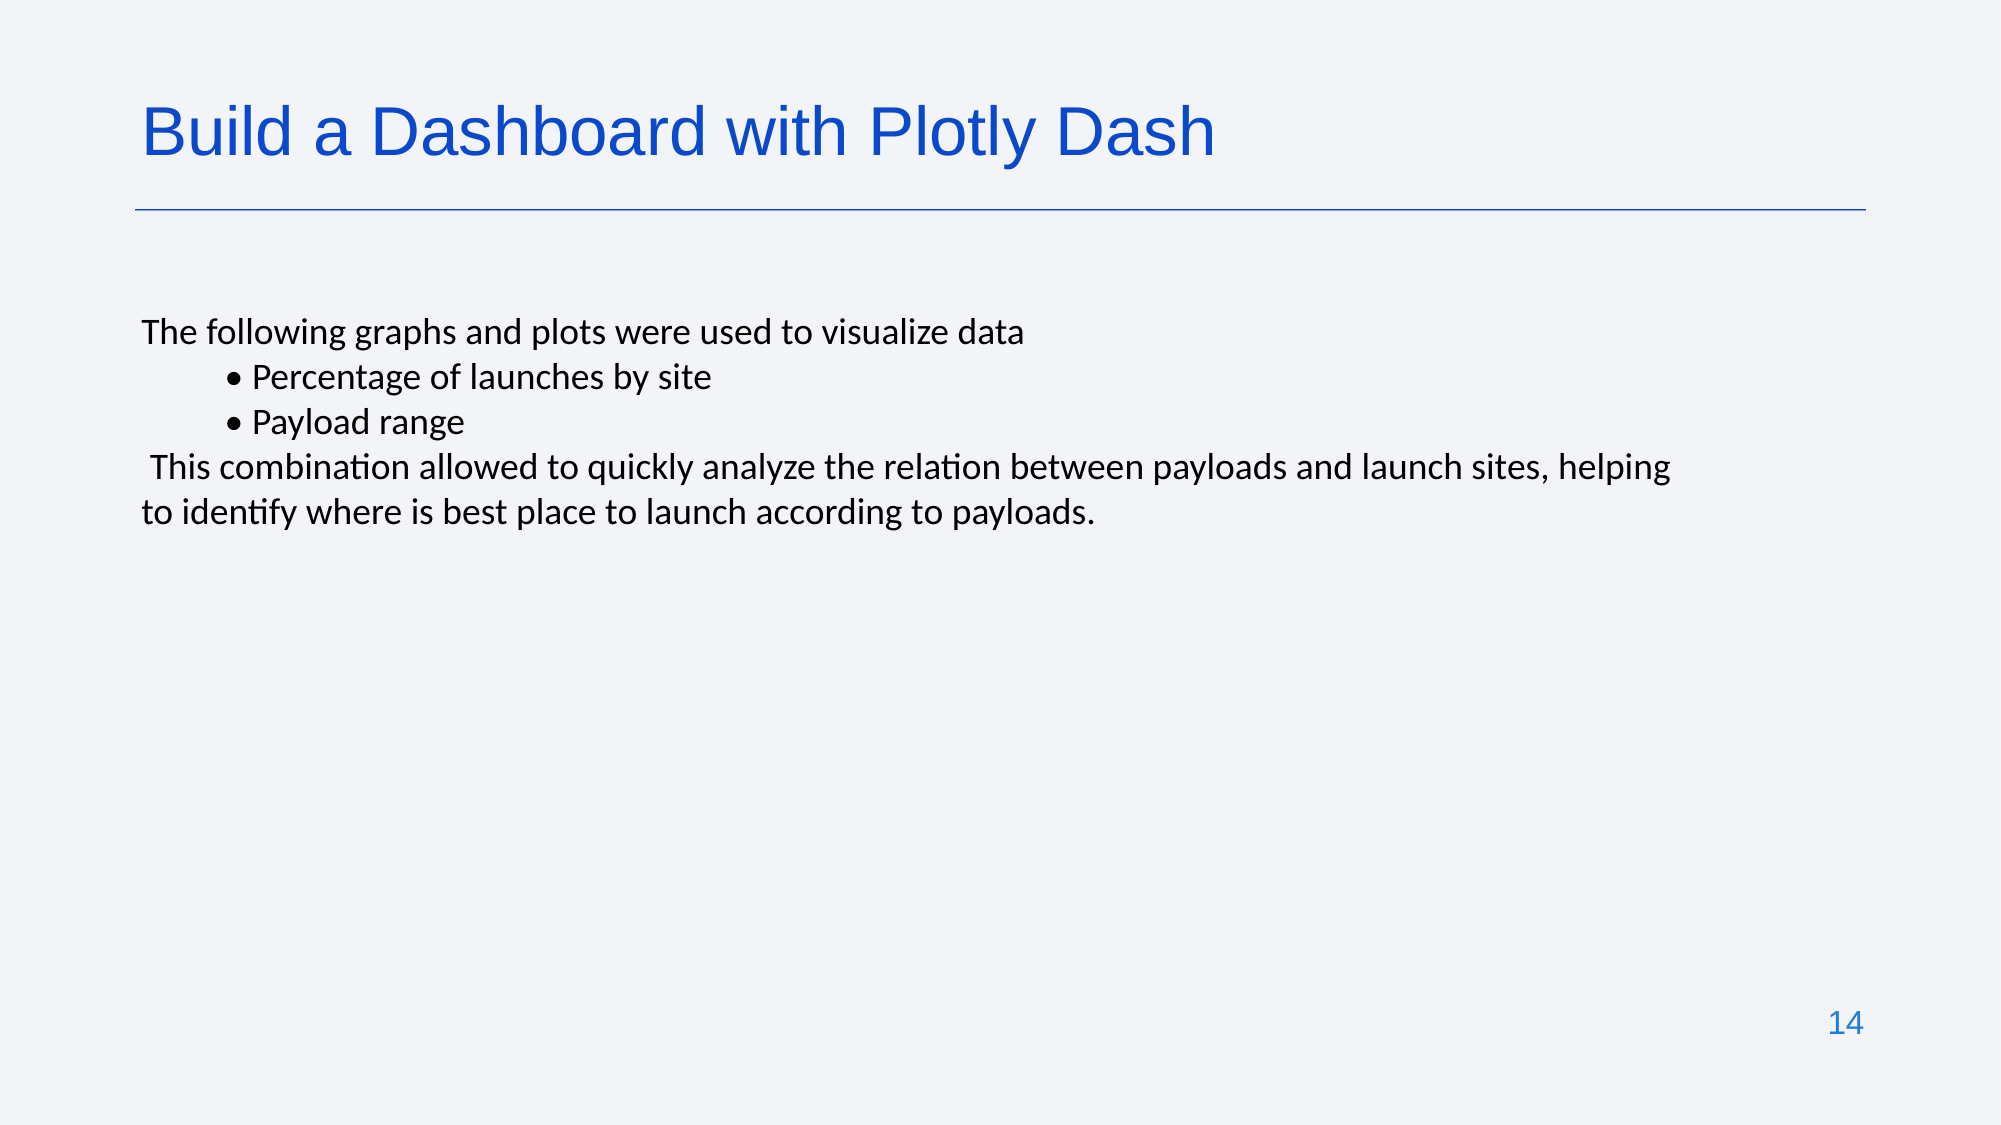

Build a Dashboard with Plotly Dash
The following graphs and plots were used to visualize data
 • Percentage of launches by site
 • Payload range
 This combination allowed to quickly analyze the relation between payloads and launch sites, helping to identify where is best place to launch according to payloads.
14